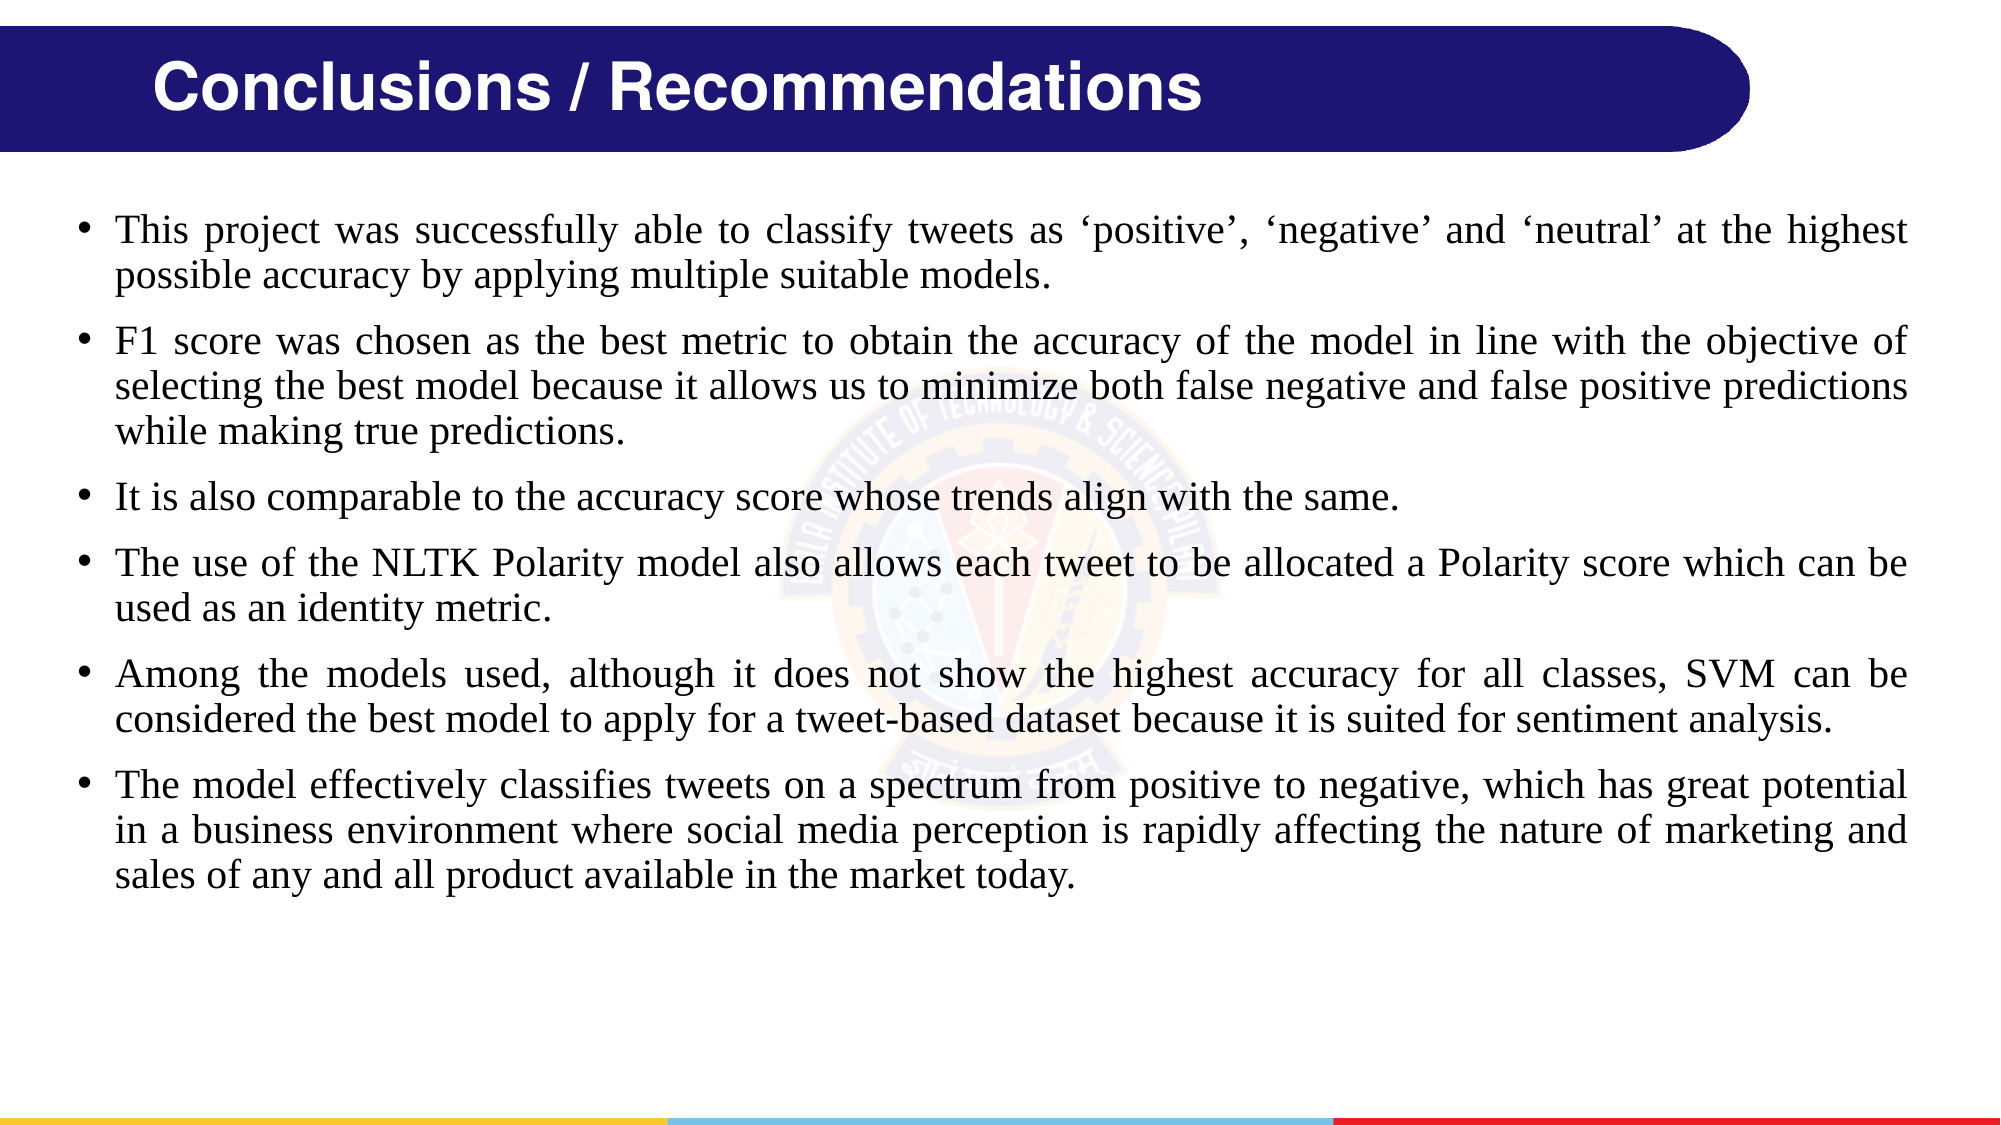

# Conclusions / Recommendations
This project was successfully able to classify tweets as ‘positive’, ‘negative’ and ‘neutral’ at the highest possible accuracy by applying multiple suitable models.
F1 score was chosen as the best metric to obtain the accuracy of the model in line with the objective of selecting the best model because it allows us to minimize both false negative and false positive predictions while making true predictions.
It is also comparable to the accuracy score whose trends align with the same.
The use of the NLTK Polarity model also allows each tweet to be allocated a Polarity score which can be used as an identity metric.
Among the models used, although it does not show the highest accuracy for all classes, SVM can be considered the best model to apply for a tweet-based dataset because it is suited for sentiment analysis.
The model effectively classifies tweets on a spectrum from positive to negative, which has great potential in a business environment where social media perception is rapidly affecting the nature of marketing and sales of any and all product available in the market today.